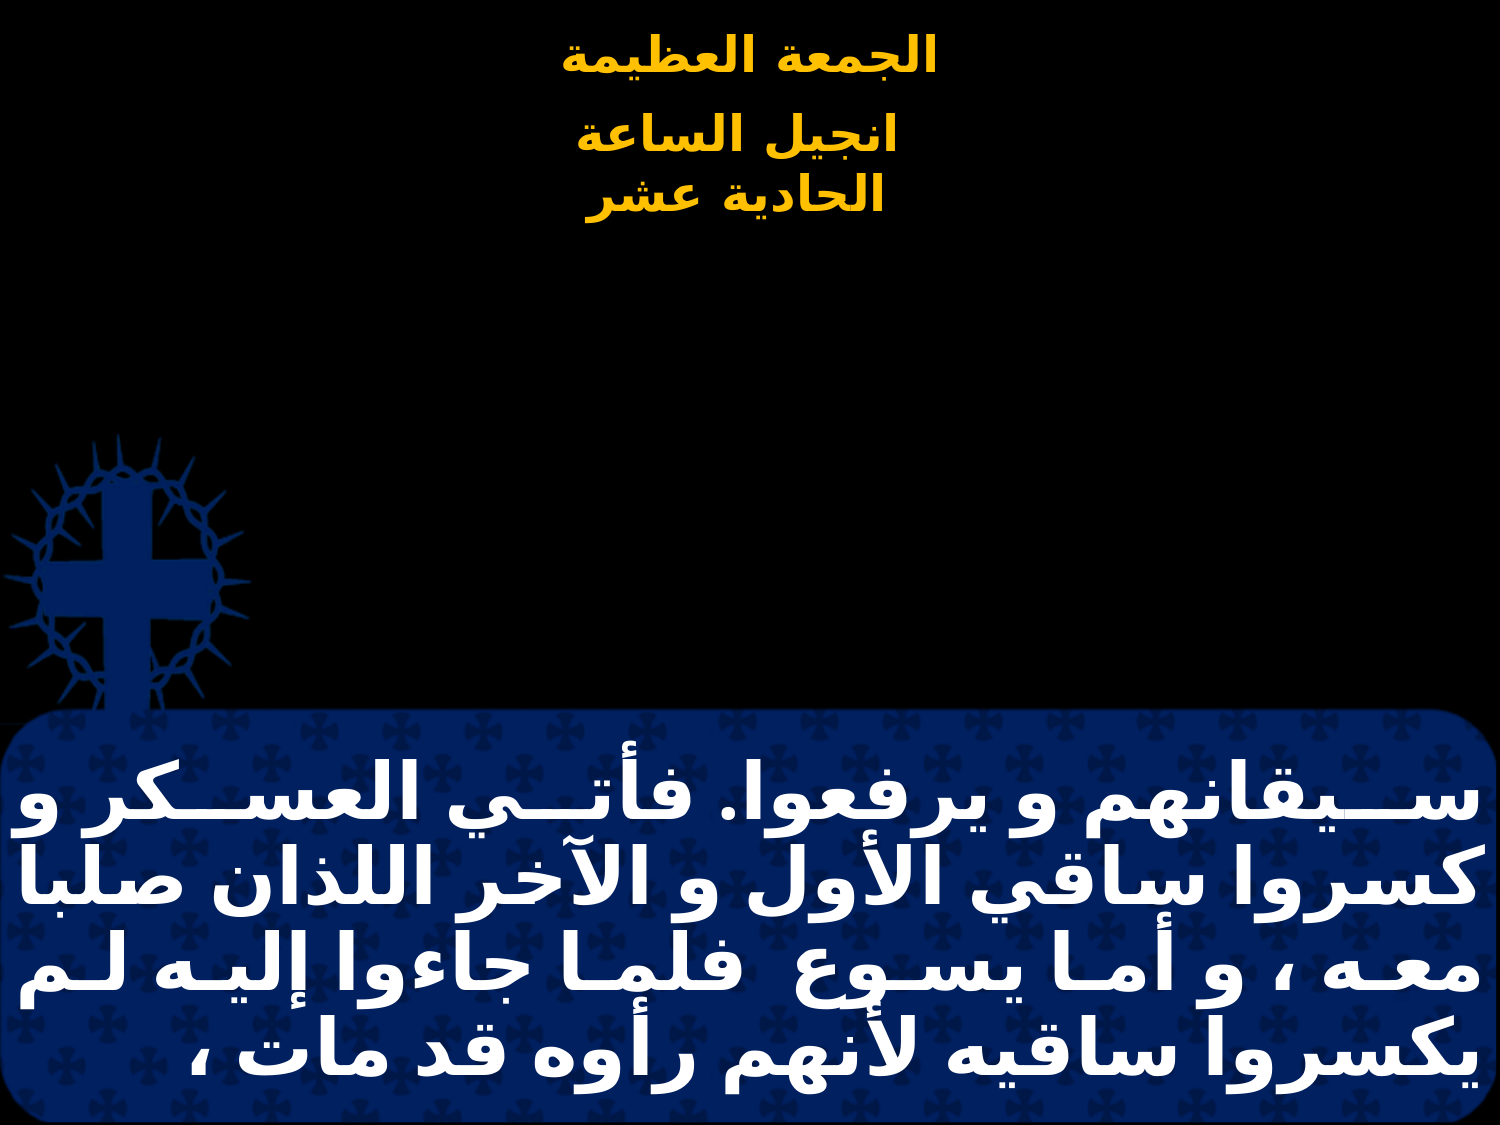

# سيقانهم و يرفعوا. فأتي العسكر و كسروا ساقي الأول و الآخر اللذان صلبا معه ، و أما يسوع  فلما جاءوا إليه لم يكسروا ساقيه لأنهم رأوه قد مات ،